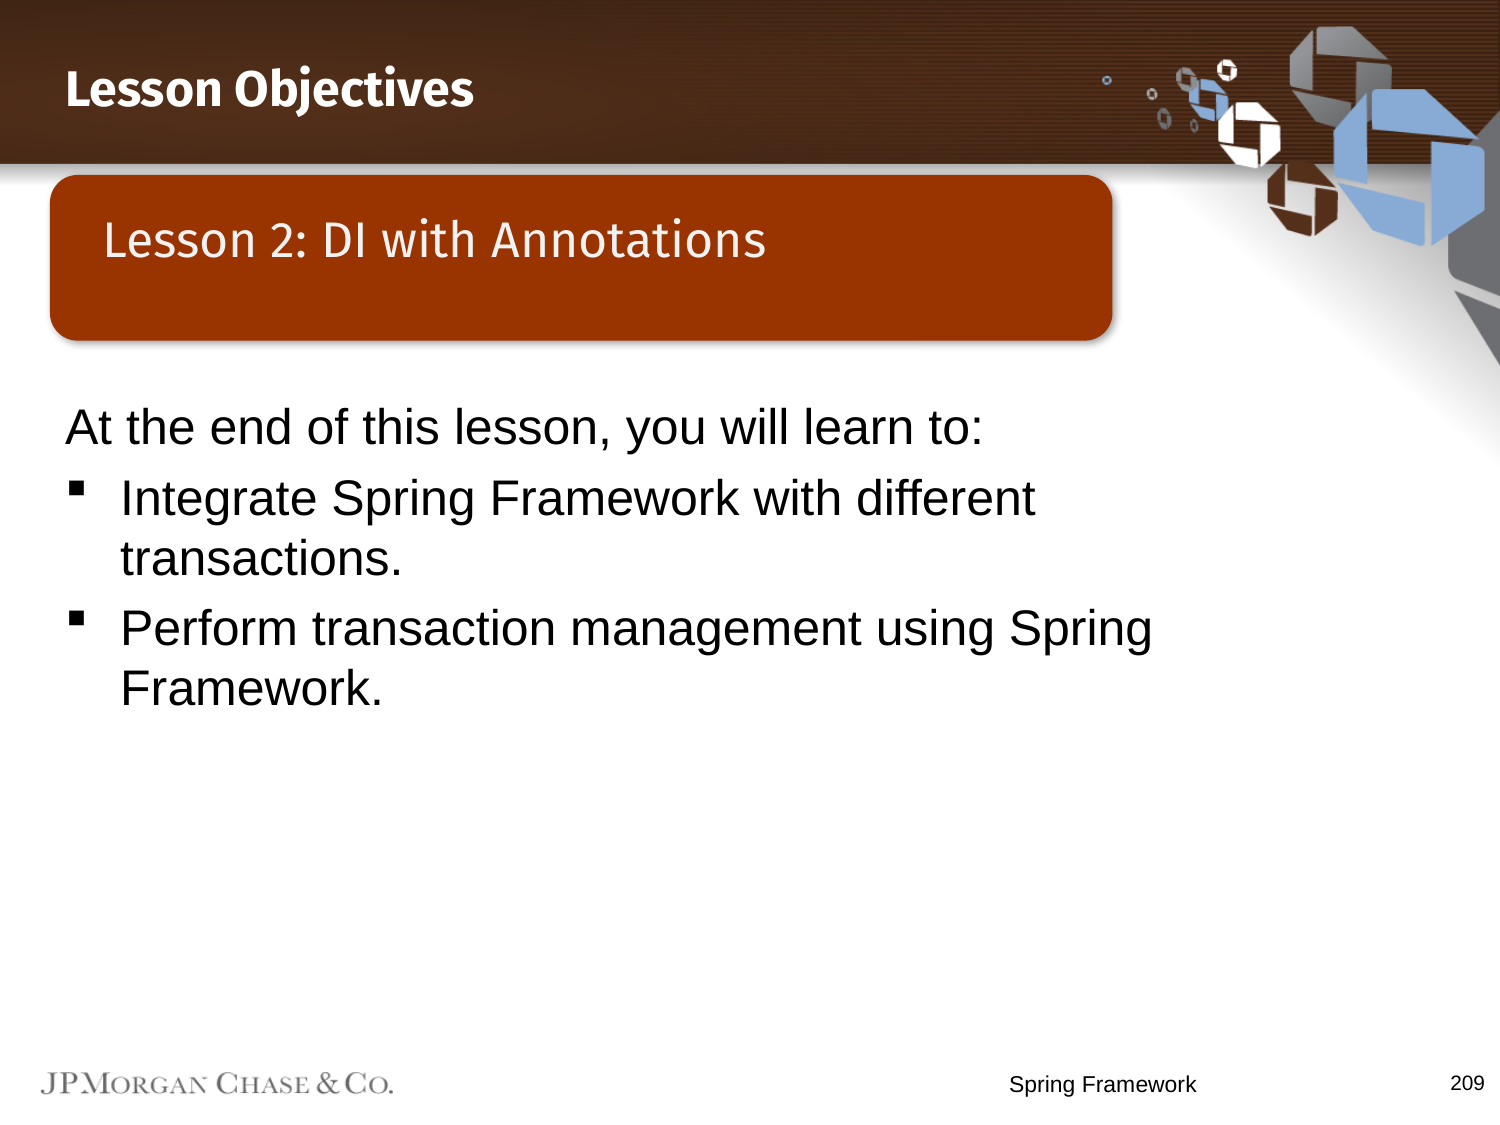

Lesson Objectives

Lesson 2: DI with Annotations
At the end of this lesson, you will learn to:
Integrate Spring Framework with different transactions.
Perform transaction management using Spring Framework.

Spring Framework
209